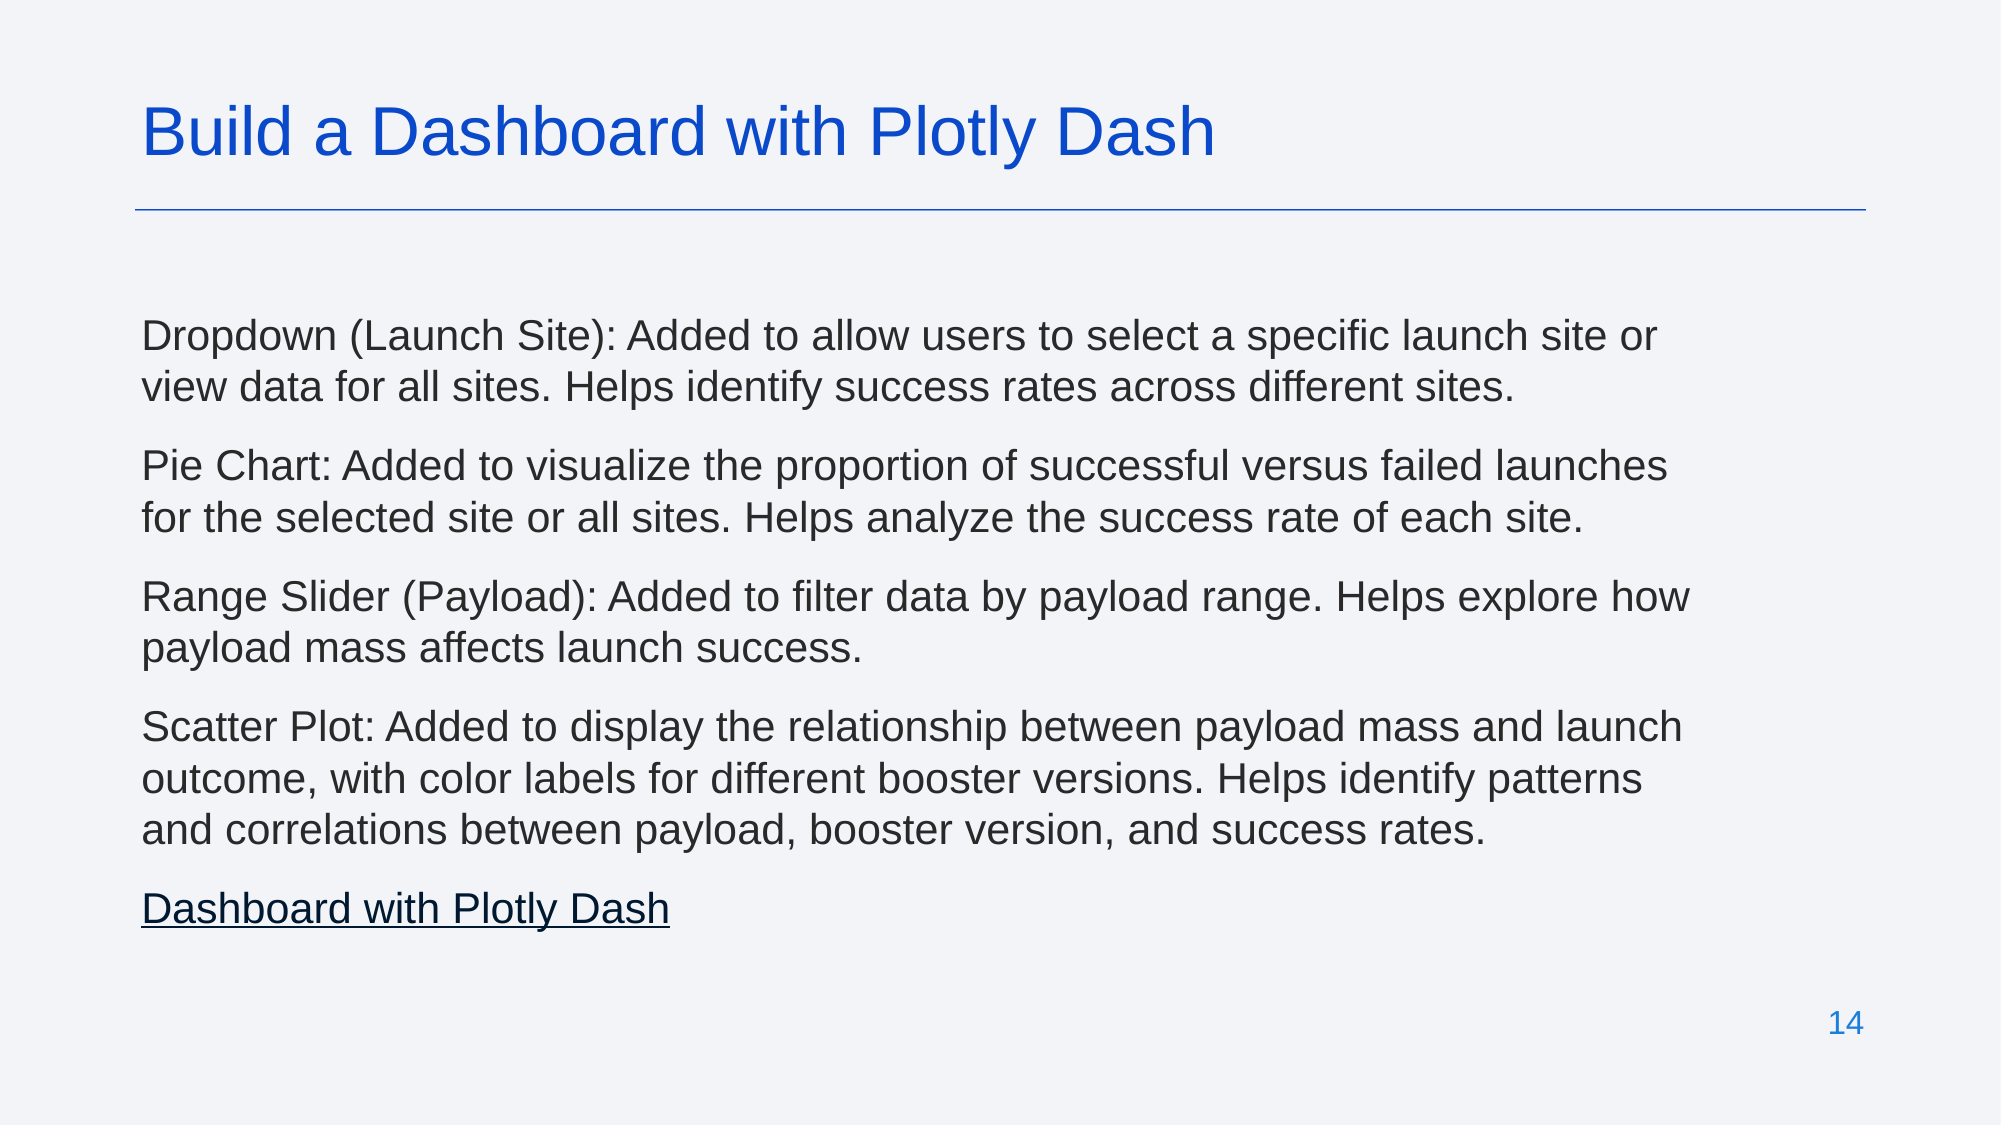

Build a Dashboard with Plotly Dash
Dropdown (Launch Site): Added to allow users to select a specific launch site or view data for all sites. Helps identify success rates across different sites.
Pie Chart: Added to visualize the proportion of successful versus failed launches for the selected site or all sites. Helps analyze the success rate of each site.
Range Slider (Payload): Added to filter data by payload range. Helps explore how payload mass affects launch success.
Scatter Plot: Added to display the relationship between payload mass and launch outcome, with color labels for different booster versions. Helps identify patterns and correlations between payload, booster version, and success rates.
Dashboard with Plotly Dash

14